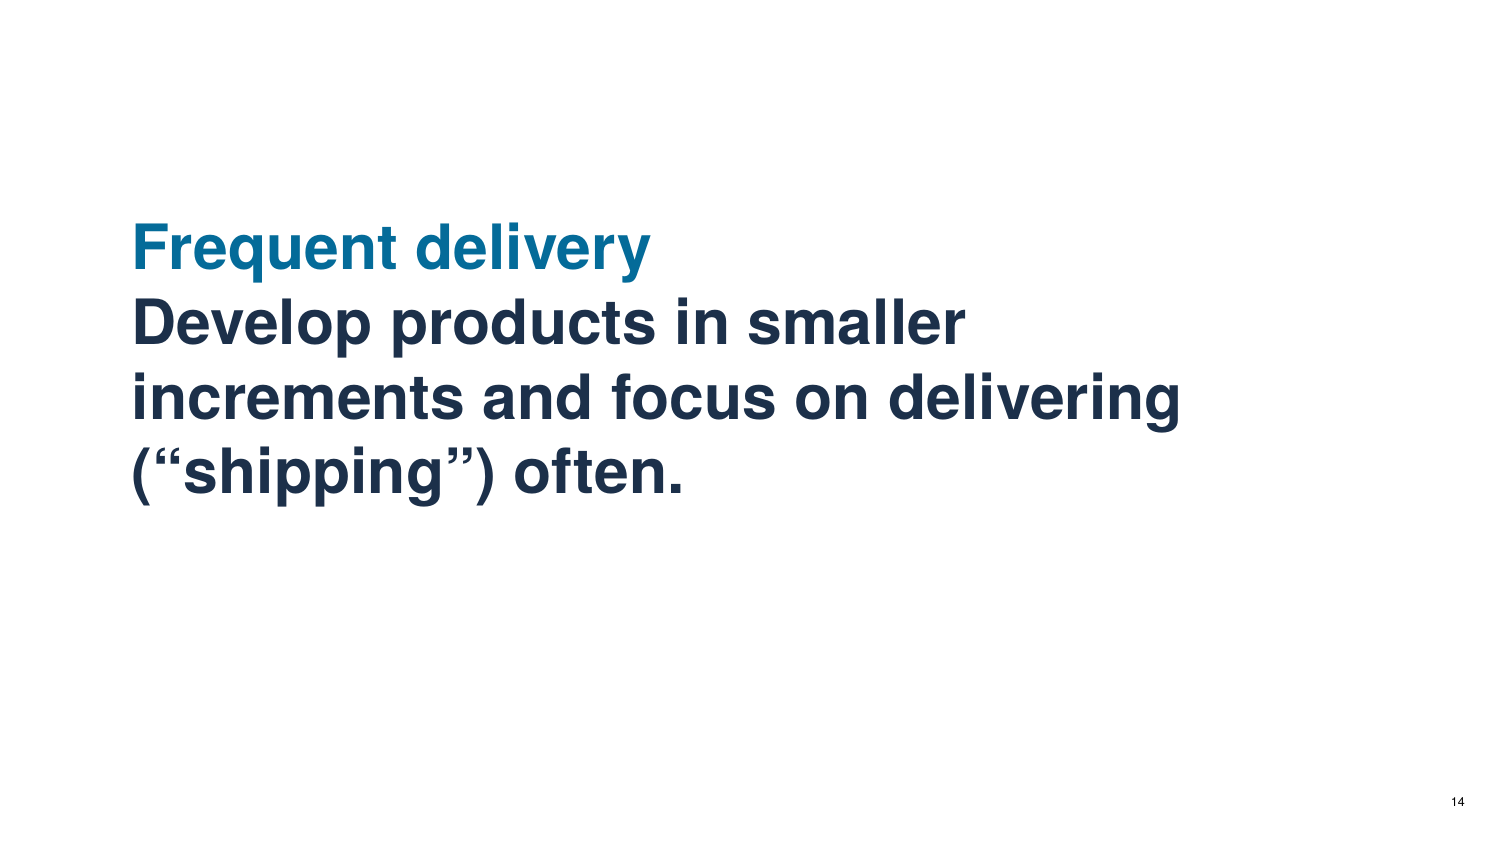

# Frequent delivery
Develop products in smaller increments and focus on delivering (“shipping”) often.

14